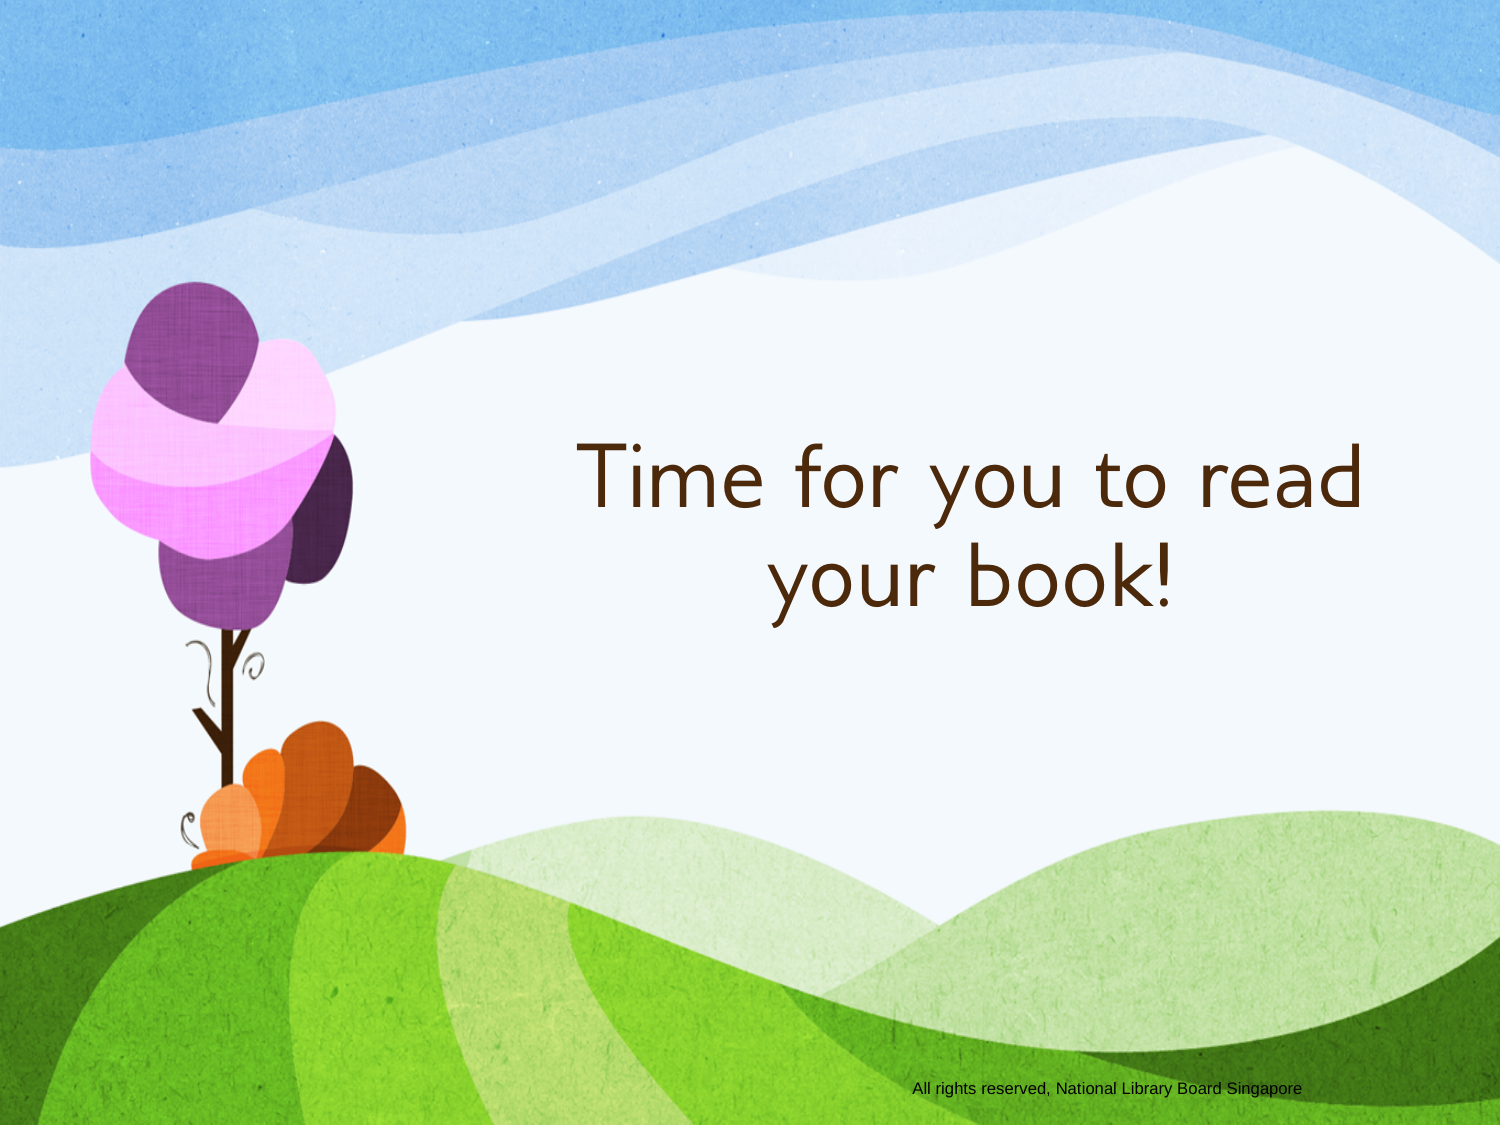

# Time for you to read your book!
All rights reserved, National Library Board Singapore